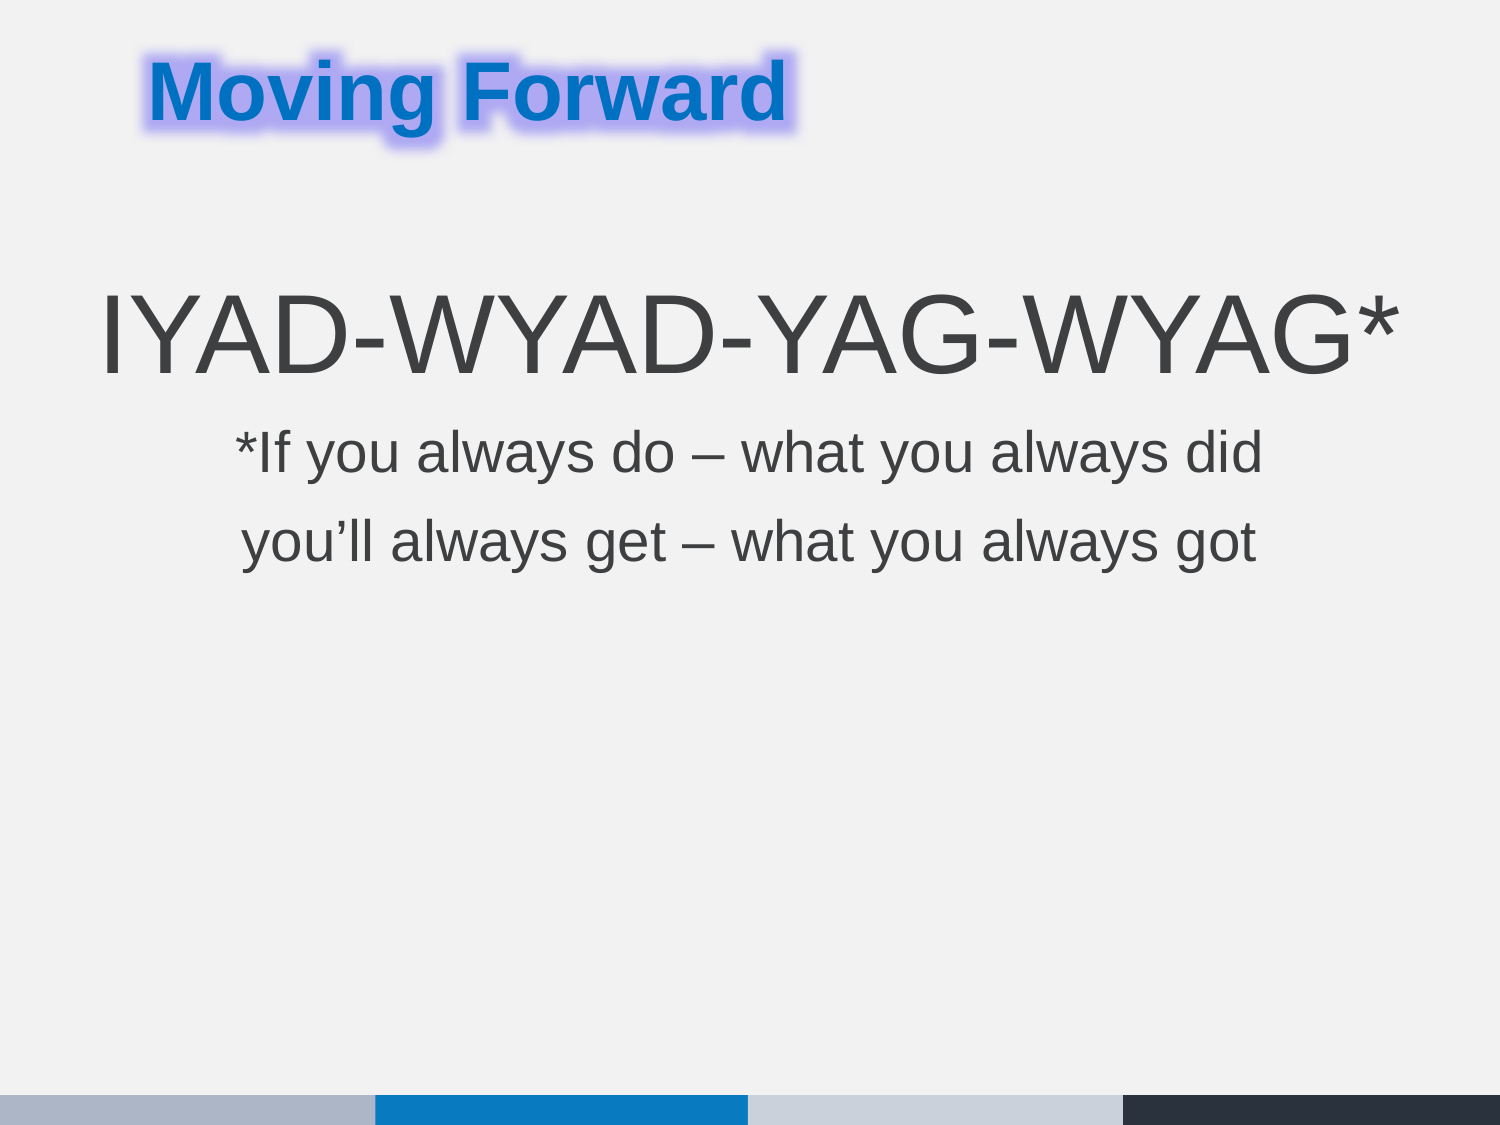

Moving Forward

IYAD-WYAD-YAG-WYAG*
*If you always do – what you always did
you’ll always get – what you always got